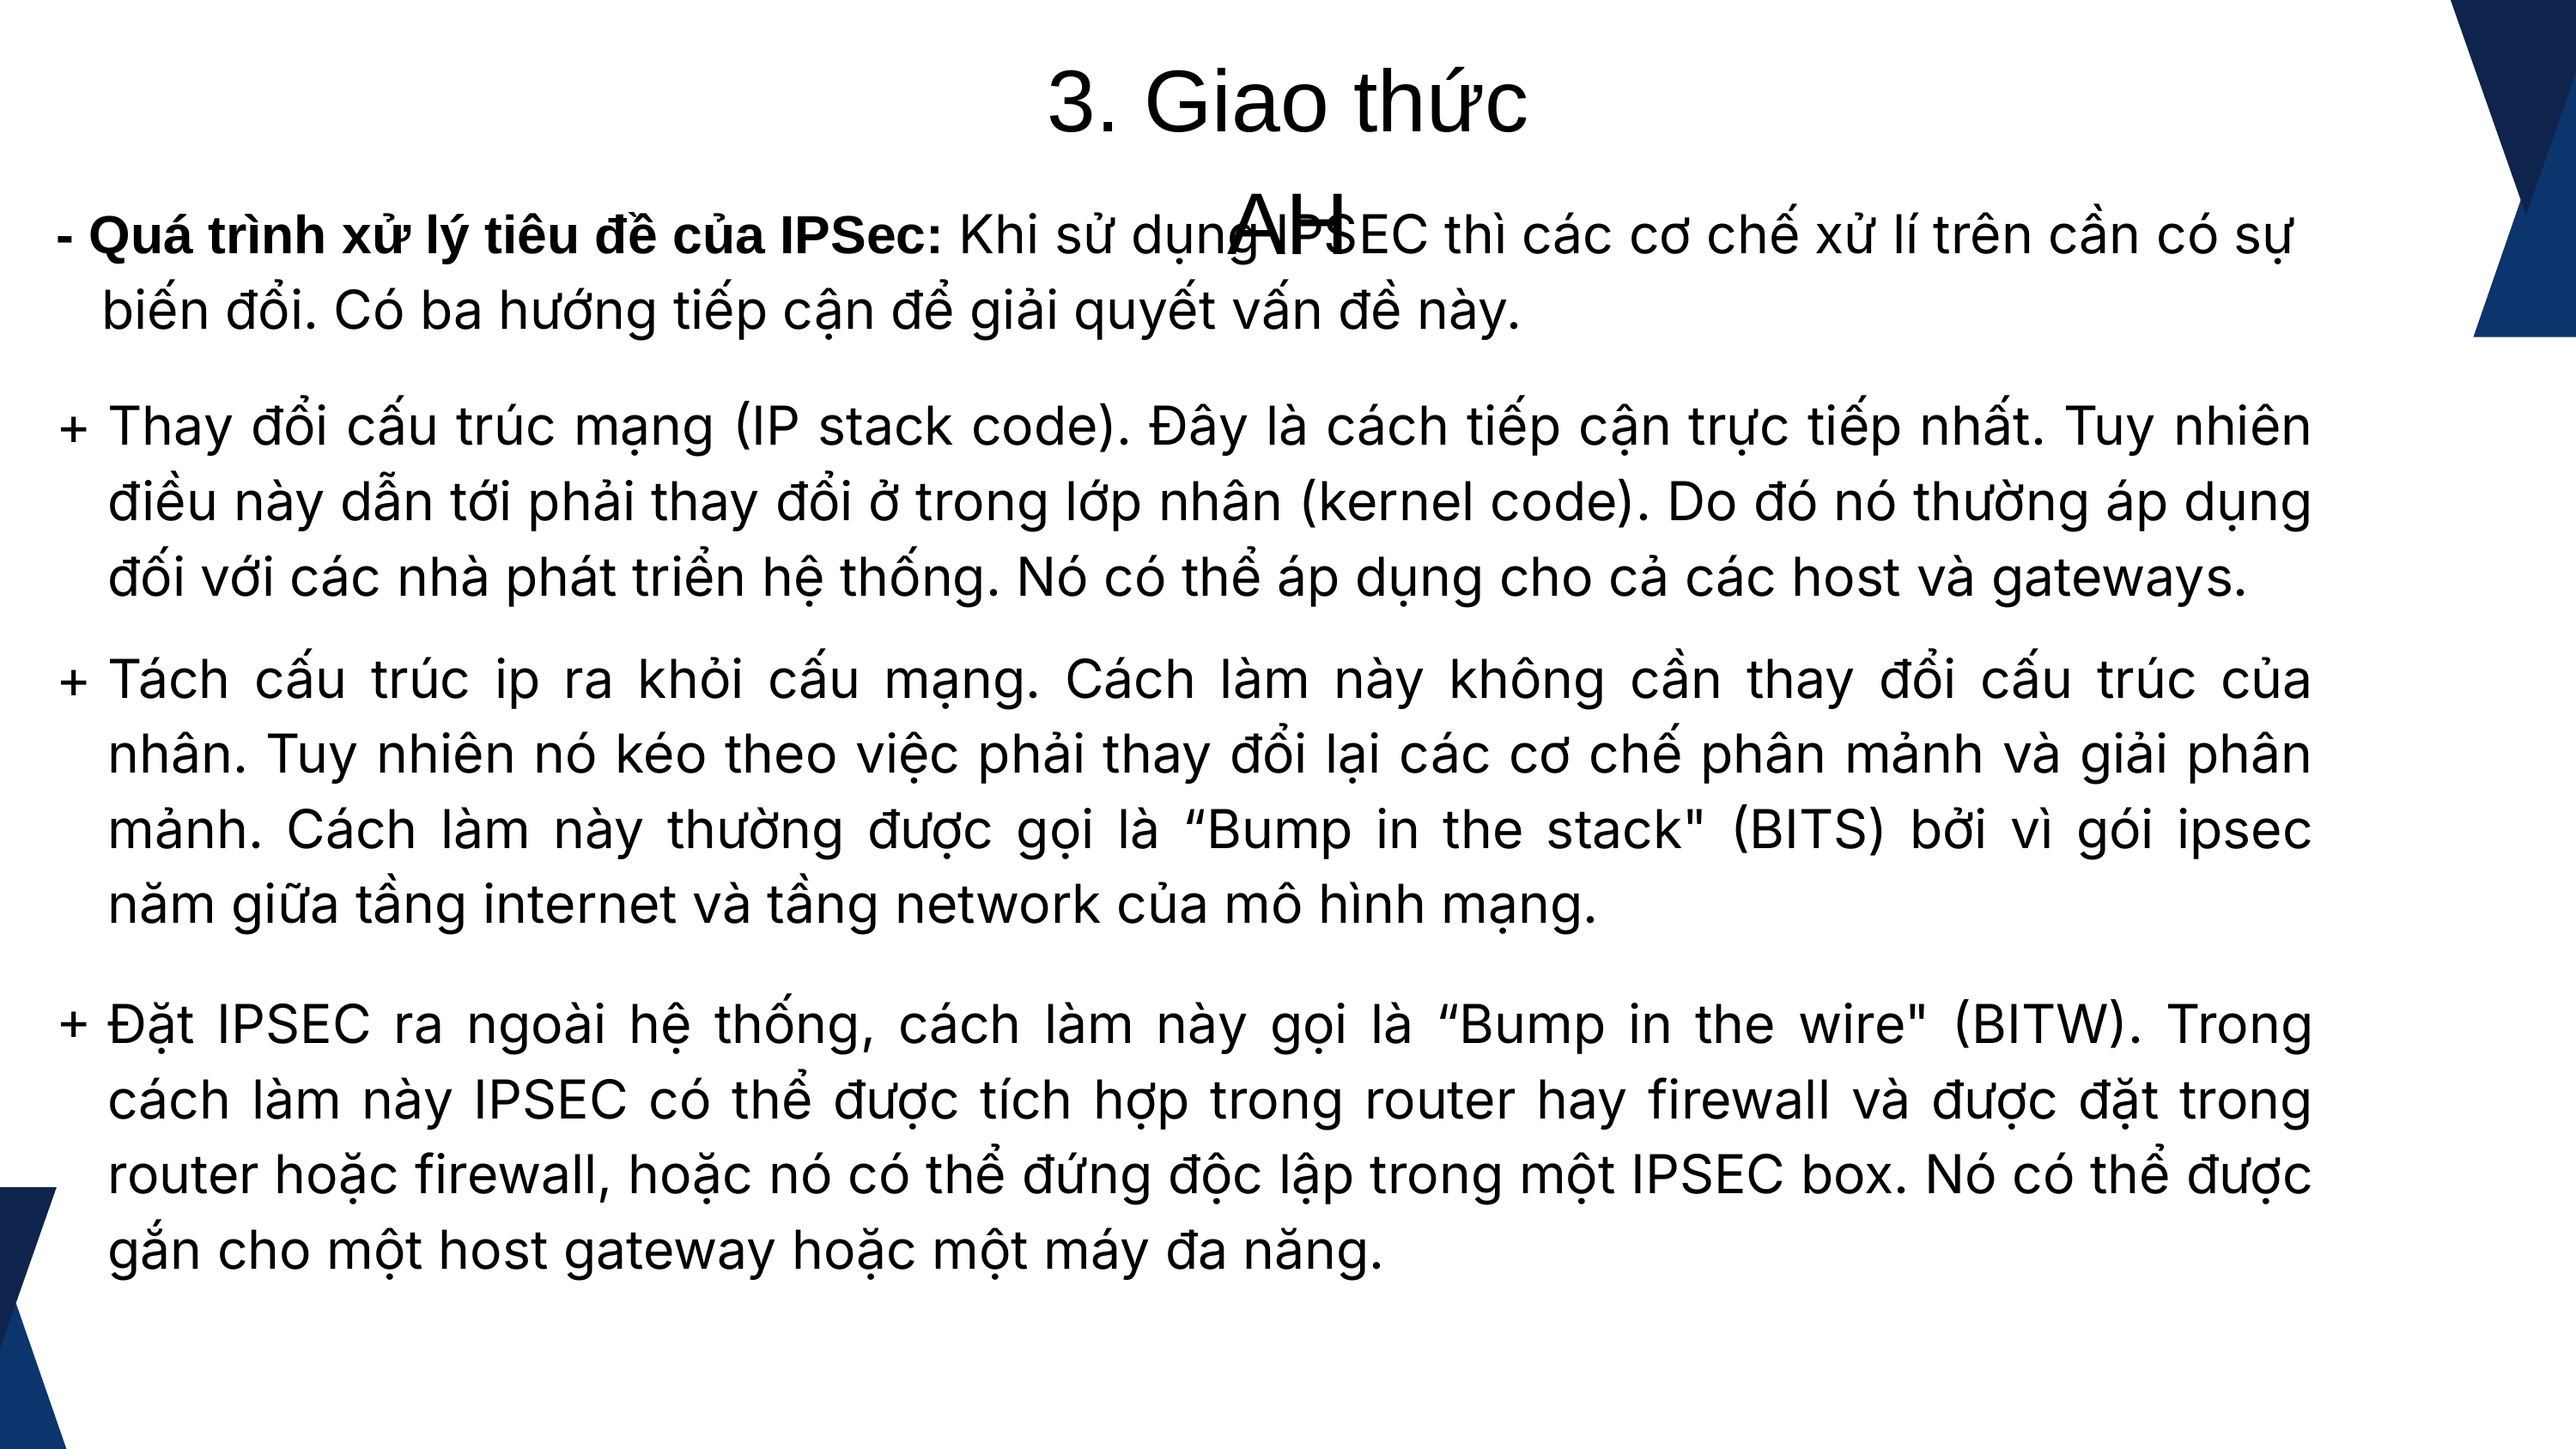

3. Giao thức AH

- Quá trình xử lý tiêu đề của IPSec: Khi sử dụng IPSEC thì các cơ chế xử lí trên cần có sự
   biến đổi. Có ba hướng tiếp cận để giải quyết vấn đề này.
+
Thay đổi cấu trúc mạng (IP stack code). Đây là cách tiếp cận trực tiếp nhất. Tuy nhiên điều này dẫn tới phải thay đổi ở trong lớp nhân (kernel code). Do đó nó thường áp dụng đối với các nhà phát triển hệ thống. Nó có thể áp dụng cho cả các host và gateways.

+
Tách cấu trúc ip ra khỏi cấu mạng. Cách làm này không cần thay đổi cấu trúc của nhân. Tuy nhiên nó kéo theo việc phải thay đổi lại các cơ chế phân mảnh và giải phân mảnh. Cách làm này thường được gọi là “Bump in the stack" (BITS) bởi vì gói ipsec năm giữa tầng internet và tầng network của mô hình mạng.
+
Đặt IPSEC ra ngoài hệ thống, cách làm này gọi là “Bump in the wire" (BITW). Trong cách làm này IPSEC có thể được tích hợp trong router hay firewall và được đặt trong router hoặc firewall, hoặc nó có thể đứng độc lập trong một IPSEC box. Nó có thể được gắn cho một host gateway hoặc một máy đa năng.